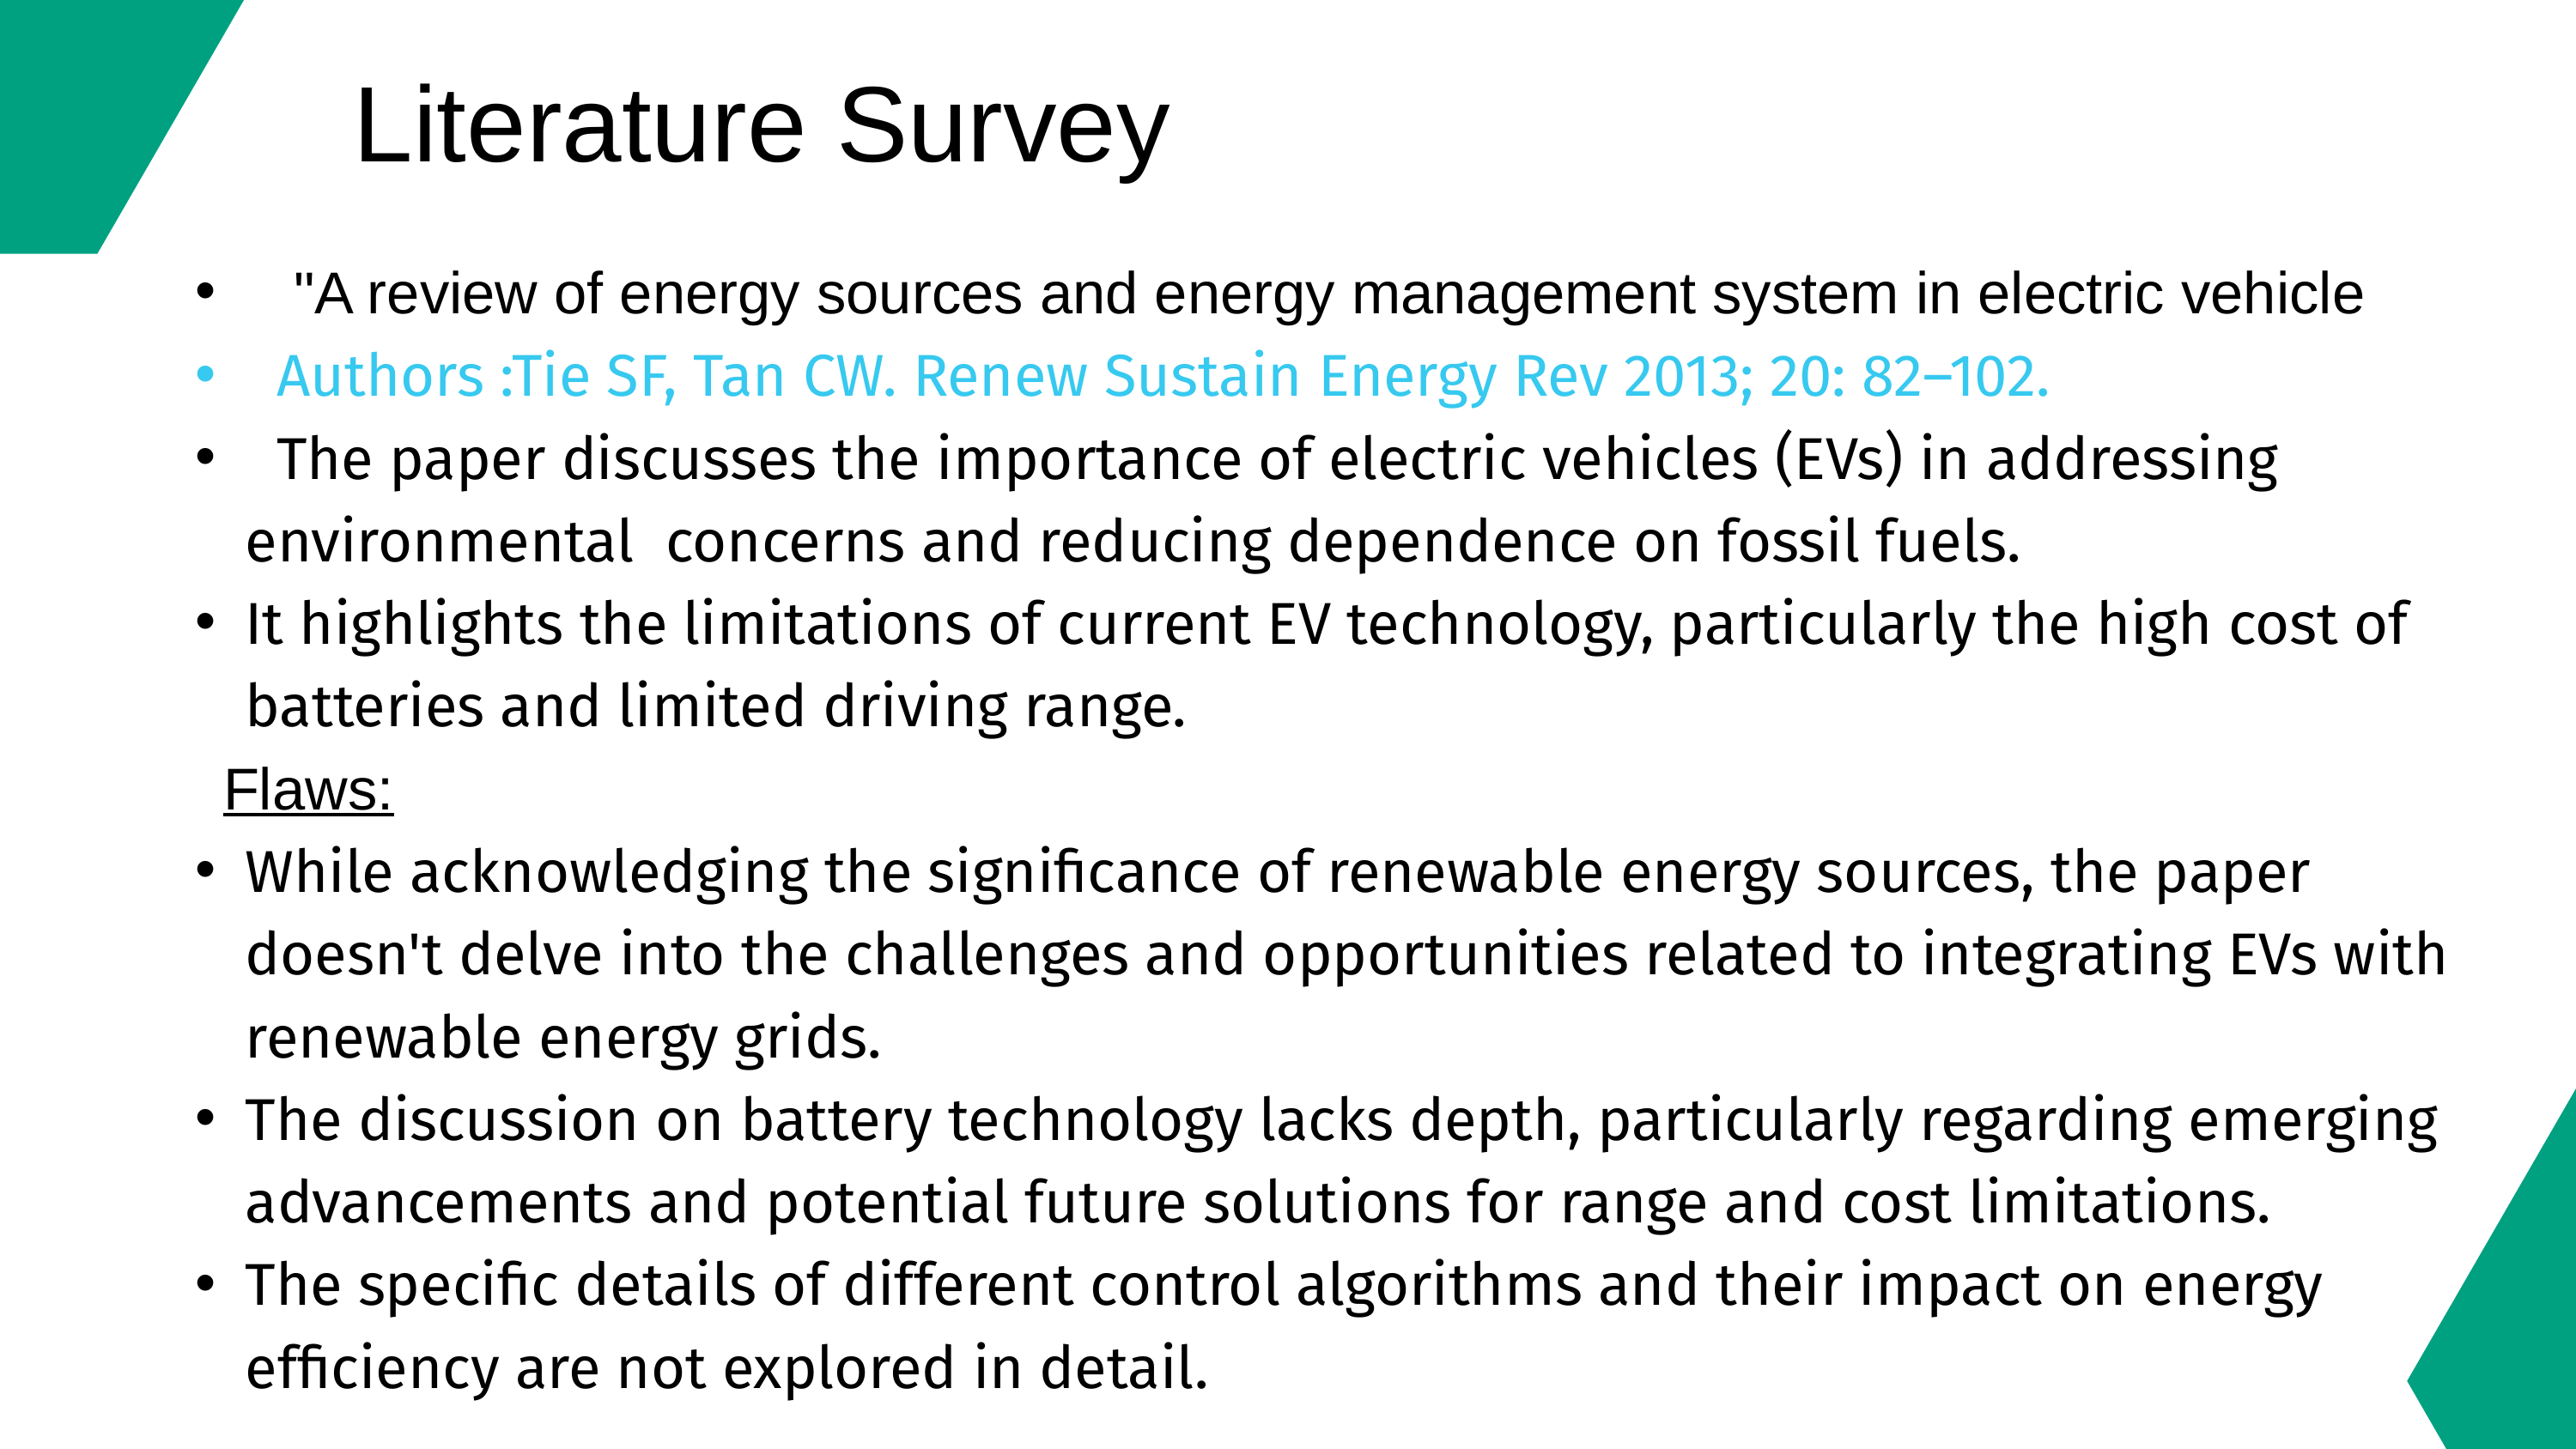

Literature Survey
   "A review of energy sources and energy management system in electric vehicle
  Authors :Tie SF, Tan CW. Renew Sustain Energy Rev 2013; 20: 82–102.
  The paper discusses the importance of electric vehicles (EVs) in addressing environmental  concerns and reducing dependence on fossil fuels.
It highlights the limitations of current EV technology, particularly the high cost of batteries and limited driving range.
     Flaws:
While acknowledging the significance of renewable energy sources, the paper doesn't delve into the challenges and opportunities related to integrating EVs with renewable energy grids.
The discussion on battery technology lacks depth, particularly regarding emerging advancements and potential future solutions for range and cost limitations.
The specific details of different control algorithms and their impact on energy efficiency are not explored in detail.